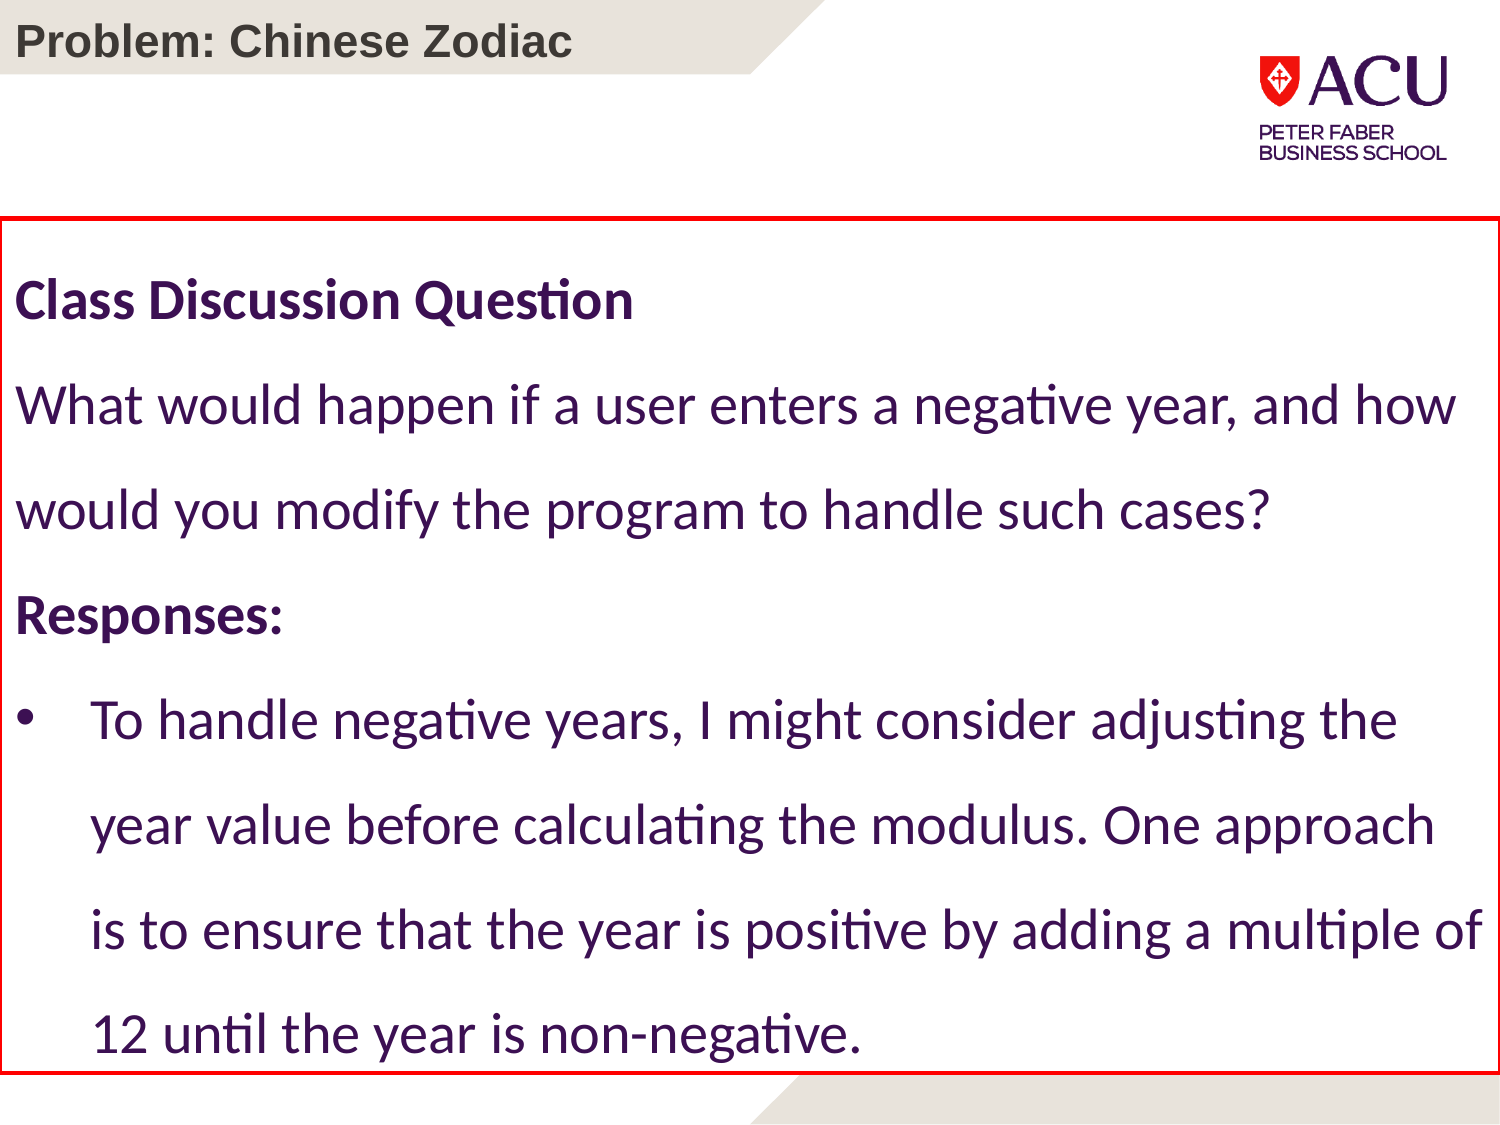

# Problem: Chinese Zodiac
Class Discussion Question
What would happen if a user enters a negative year, and how would you modify the program to handle such cases?
Responses:
To handle negative years, I might consider adjusting the year value before calculating the modulus. One approach is to ensure that the year is positive by adding a multiple of 12 until the year is non-negative.